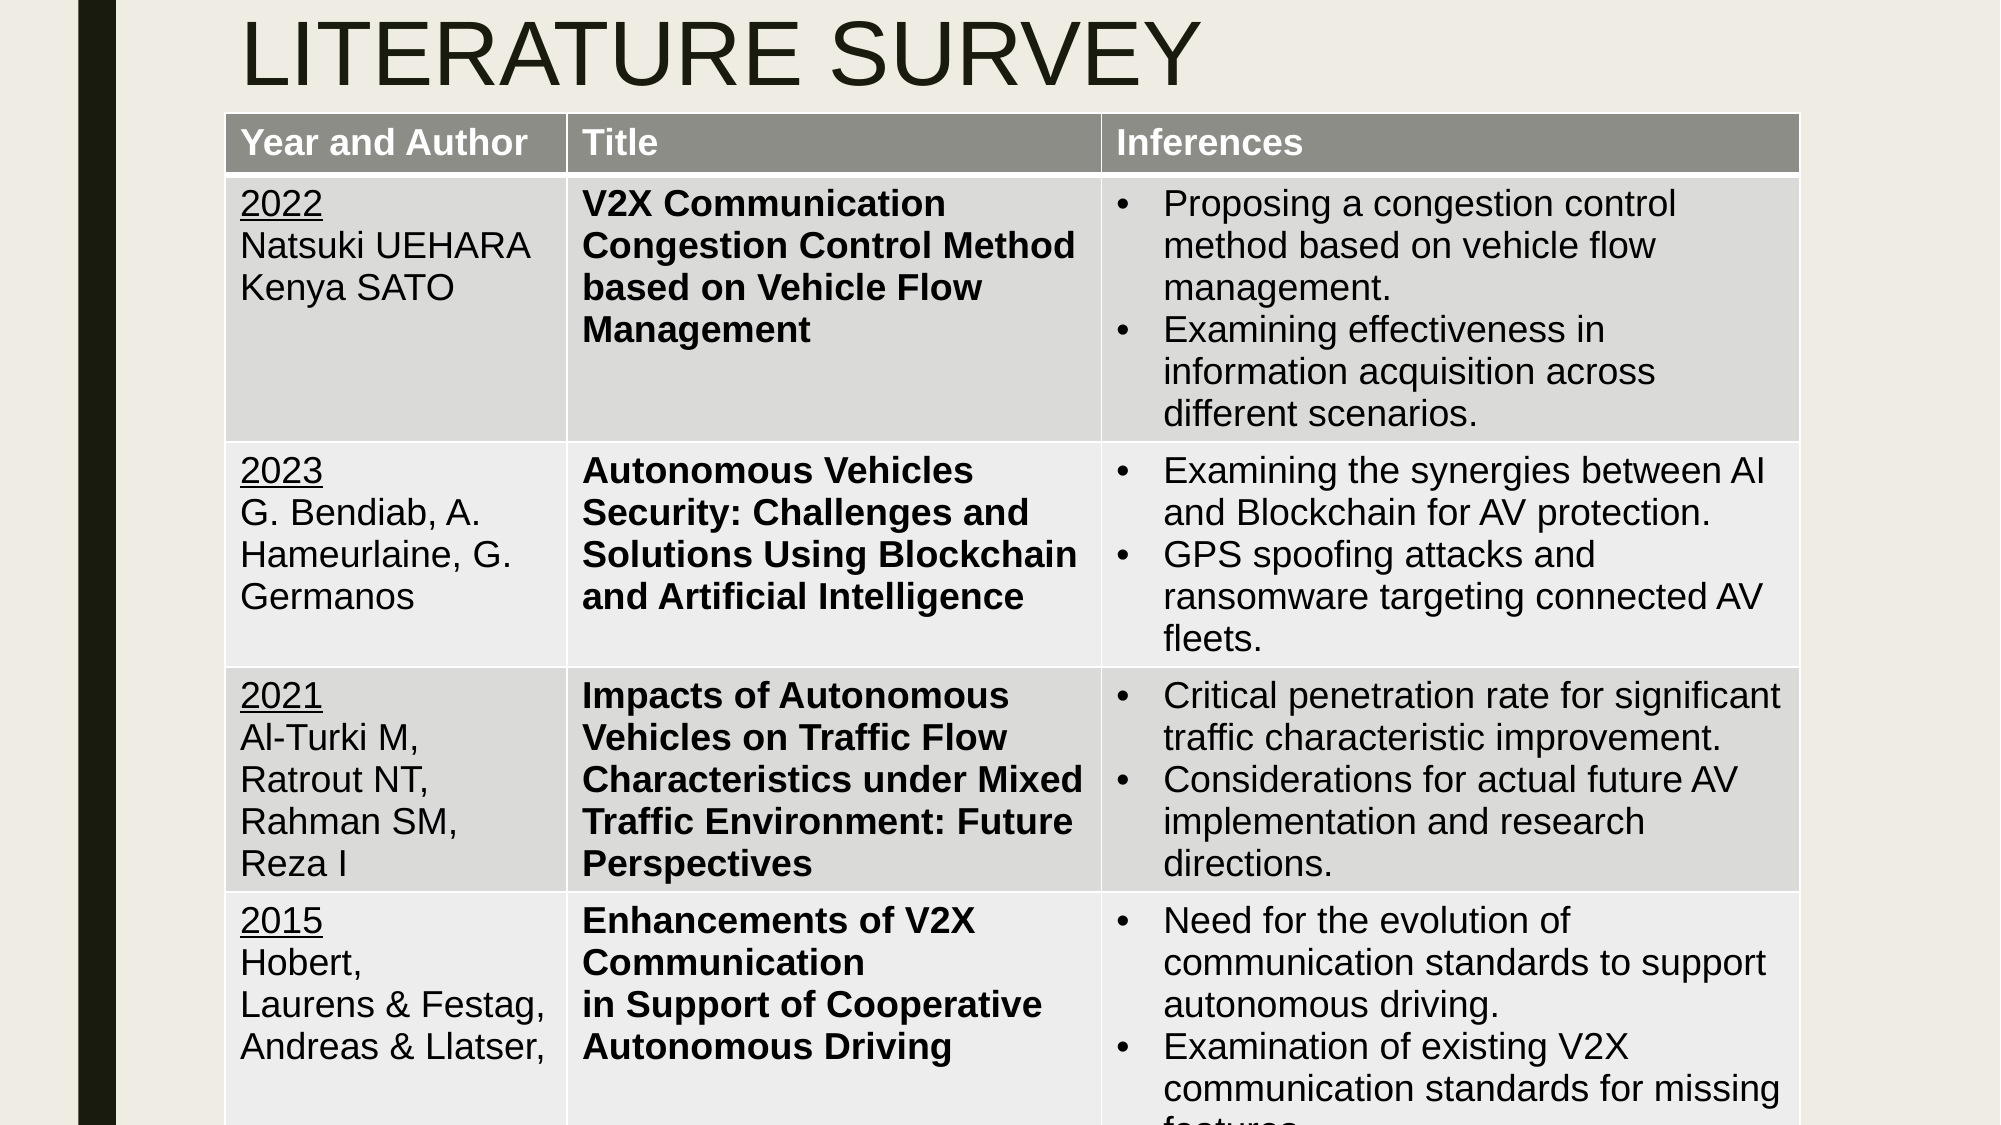

# LITERATURE SURVEY
| Year and Author | Title | Inferences |
| --- | --- | --- |
| 2022 Natsuki UEHARA Kenya SATO | V2X Communication Congestion Control Method based on Vehicle Flow Management | Proposing a congestion control method based on vehicle flow management. Examining effectiveness in information acquisition across different scenarios. |
| 2023 G. Bendiab, A. Hameurlaine, G. Germanos | Autonomous Vehicles Security: Challenges and Solutions Using Blockchain and Artificial Intelligence | Examining the synergies between AI and Blockchain for AV protection. GPS spoofing attacks and ransomware targeting connected AV fleets. |
| 2021 Al-Turki M, Ratrout NT, Rahman SM, Reza I | Impacts of Autonomous Vehicles on Traffic Flow Characteristics under Mixed Traffic Environment: Future Perspectives | Critical penetration rate for significant traffic characteristic improvement. Considerations for actual future AV implementation and research directions. |
| 2015 Hobert, Laurens & Festag, Andreas & Llatser, | Enhancements of V2X Communication in Support of Cooperative Autonomous Driving | Need for the evolution of communication standards to support autonomous driving. Examination of existing V2X communication standards for missing features. |